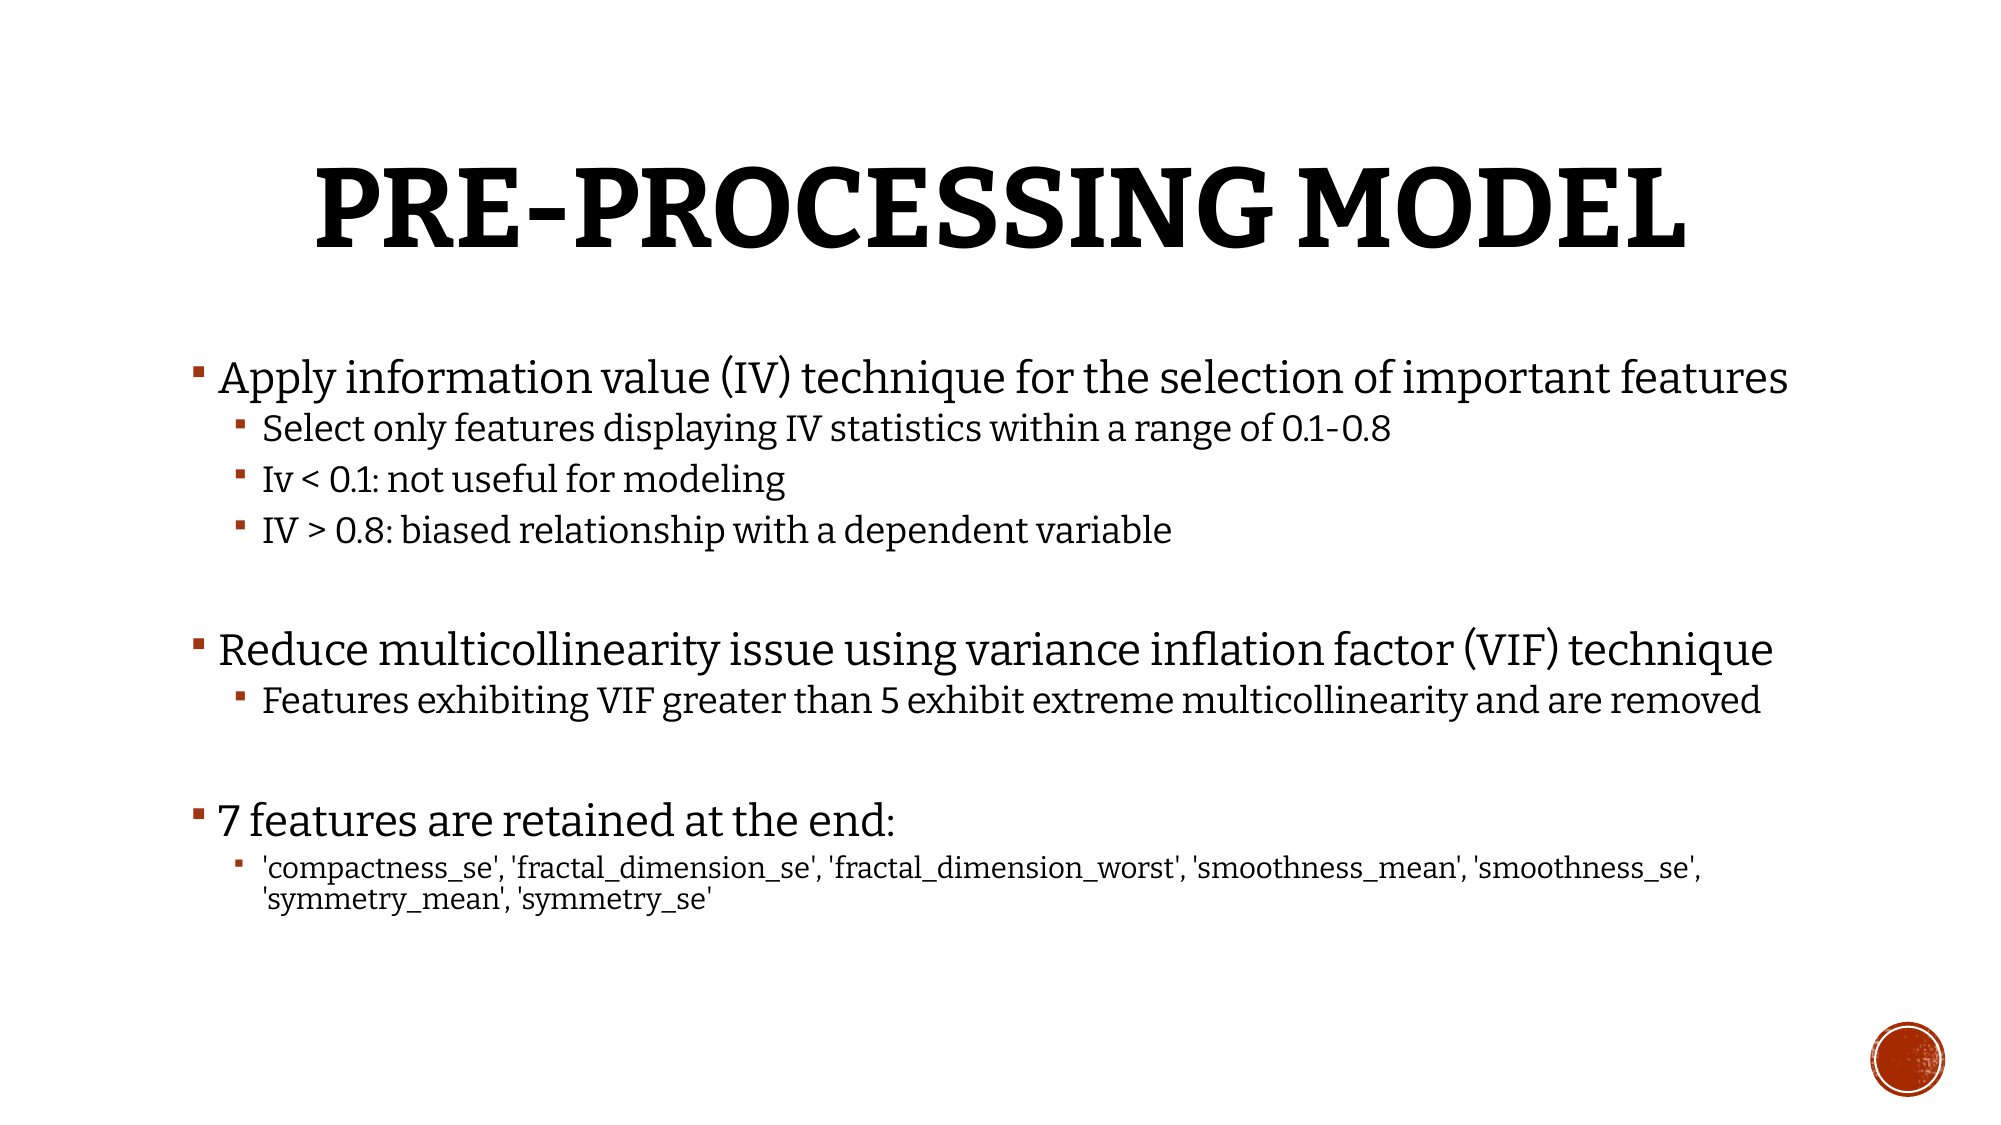

# Pre-Processing Model
Apply information value (IV) technique for the selection of important features
Select only features displaying IV statistics within a range of 0.1-0.8
Iv < 0.1: not useful for modeling
IV > 0.8: biased relationship with a dependent variable

Reduce multicollinearity issue using variance inflation factor (VIF) technique
Features exhibiting VIF greater than 5 exhibit extreme multicollinearity and are removed

7 features are retained at the end:
'compactness_se', 'fractal_dimension_se', 'fractal_dimension_worst', 'smoothness_mean', 'smoothness_se', 'symmetry_mean', 'symmetry_se'